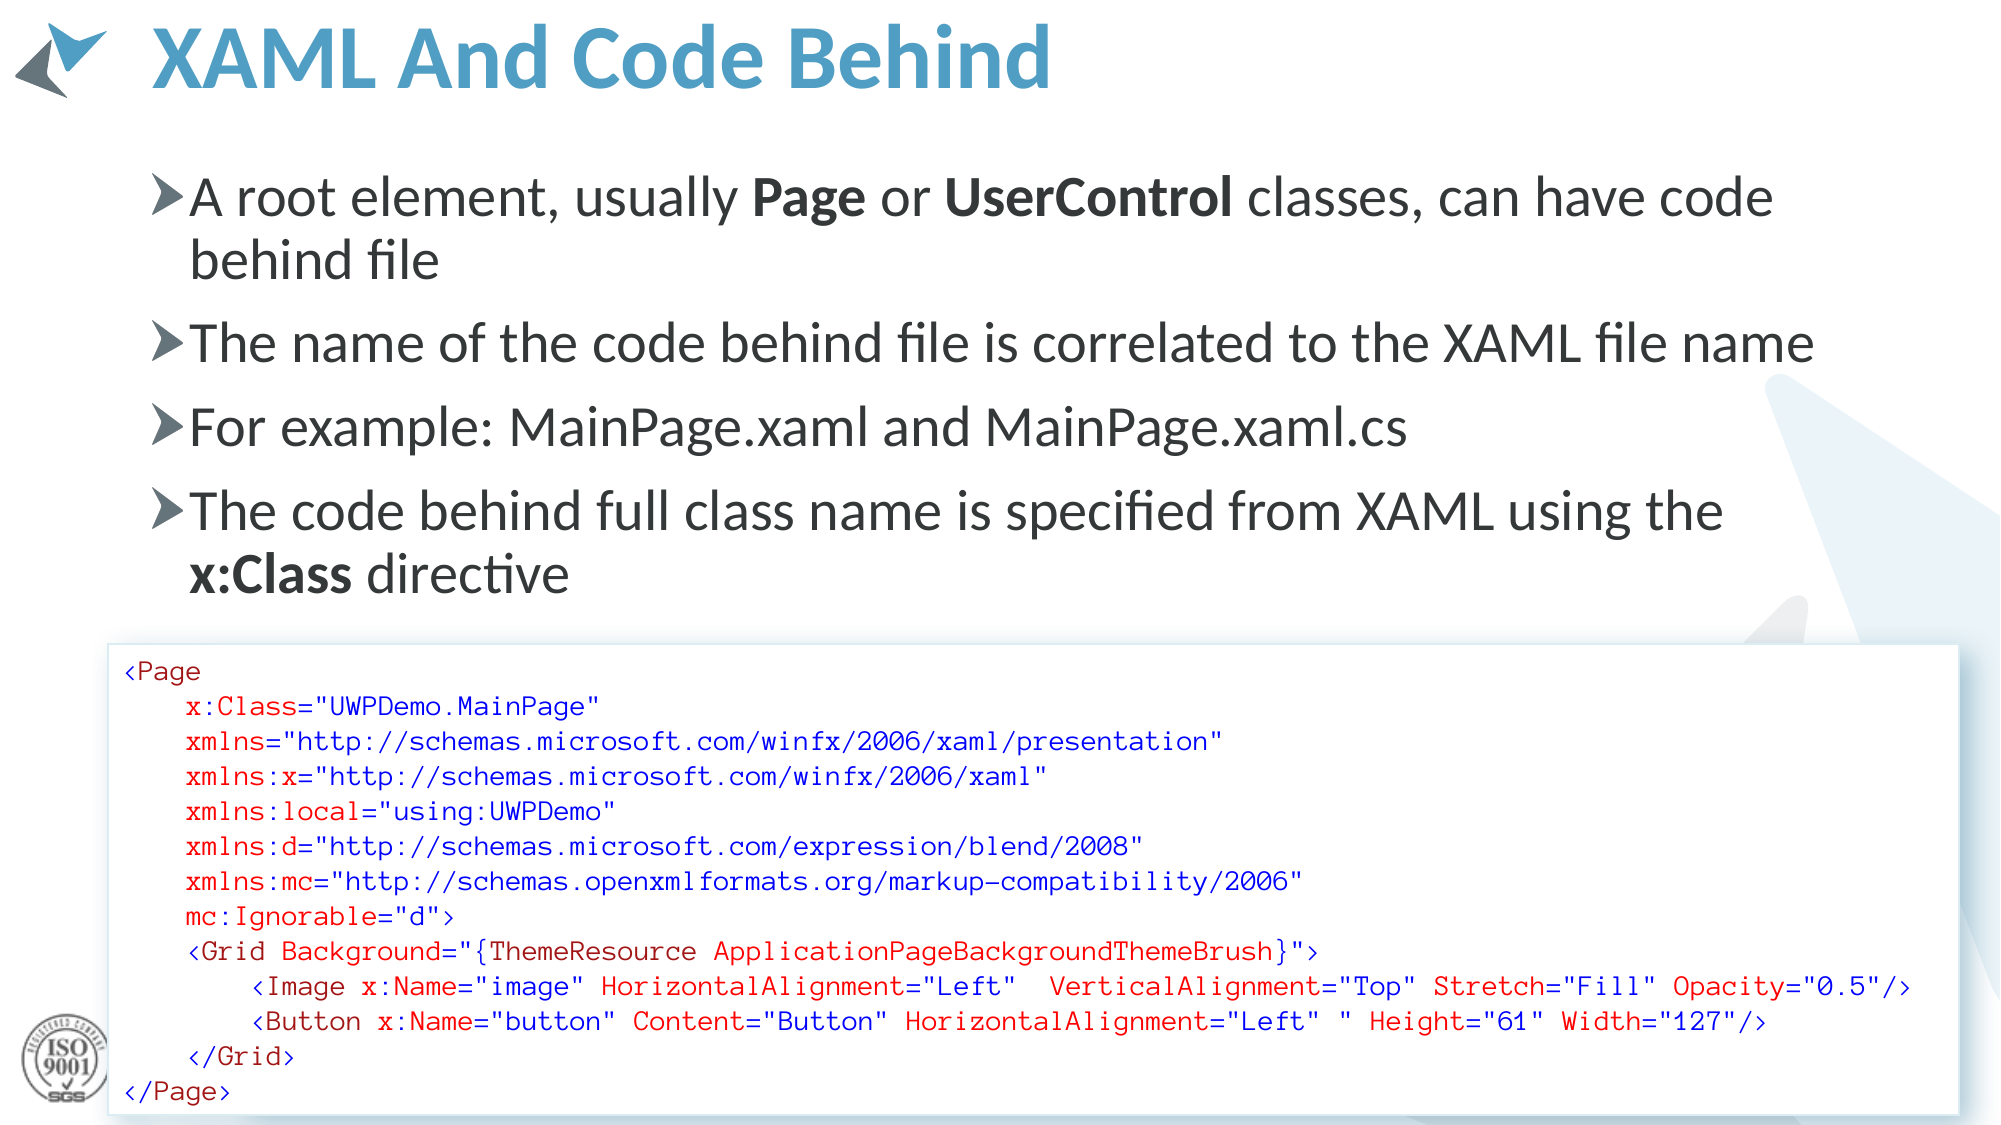

# XAML And Code Behind
A root element, usually Page or UserControl classes, can have code behind file
The name of the code behind file is correlated to the XAML file name
For example: MainPage.xaml and MainPage.xaml.cs
The code behind full class name is specified from XAML using the x:Class directive
<Page
    x:Class="UWPDemo.MainPage"
    xmlns="http://schemas.microsoft.com/winfx/2006/xaml/presentation"
    xmlns:x="http://schemas.microsoft.com/winfx/2006/xaml"
    xmlns:local="using:UWPDemo"
    xmlns:d="http://schemas.microsoft.com/expression/blend/2008"
    xmlns:mc="http://schemas.openxmlformats.org/markup-compatibility/2006"
    mc:Ignorable="d">
    <Grid Background="{ThemeResource ApplicationPageBackgroundThemeBrush}">
        <Image x:Name="image" HorizontalAlignment="Left"  VerticalAlignment="Top" Stretch="Fill" Opacity="0.5"/>
        <Button x:Name="button" Content="Button" HorizontalAlignment="Left" " Height="61" Width="127"/>
    </Grid>
</Page>